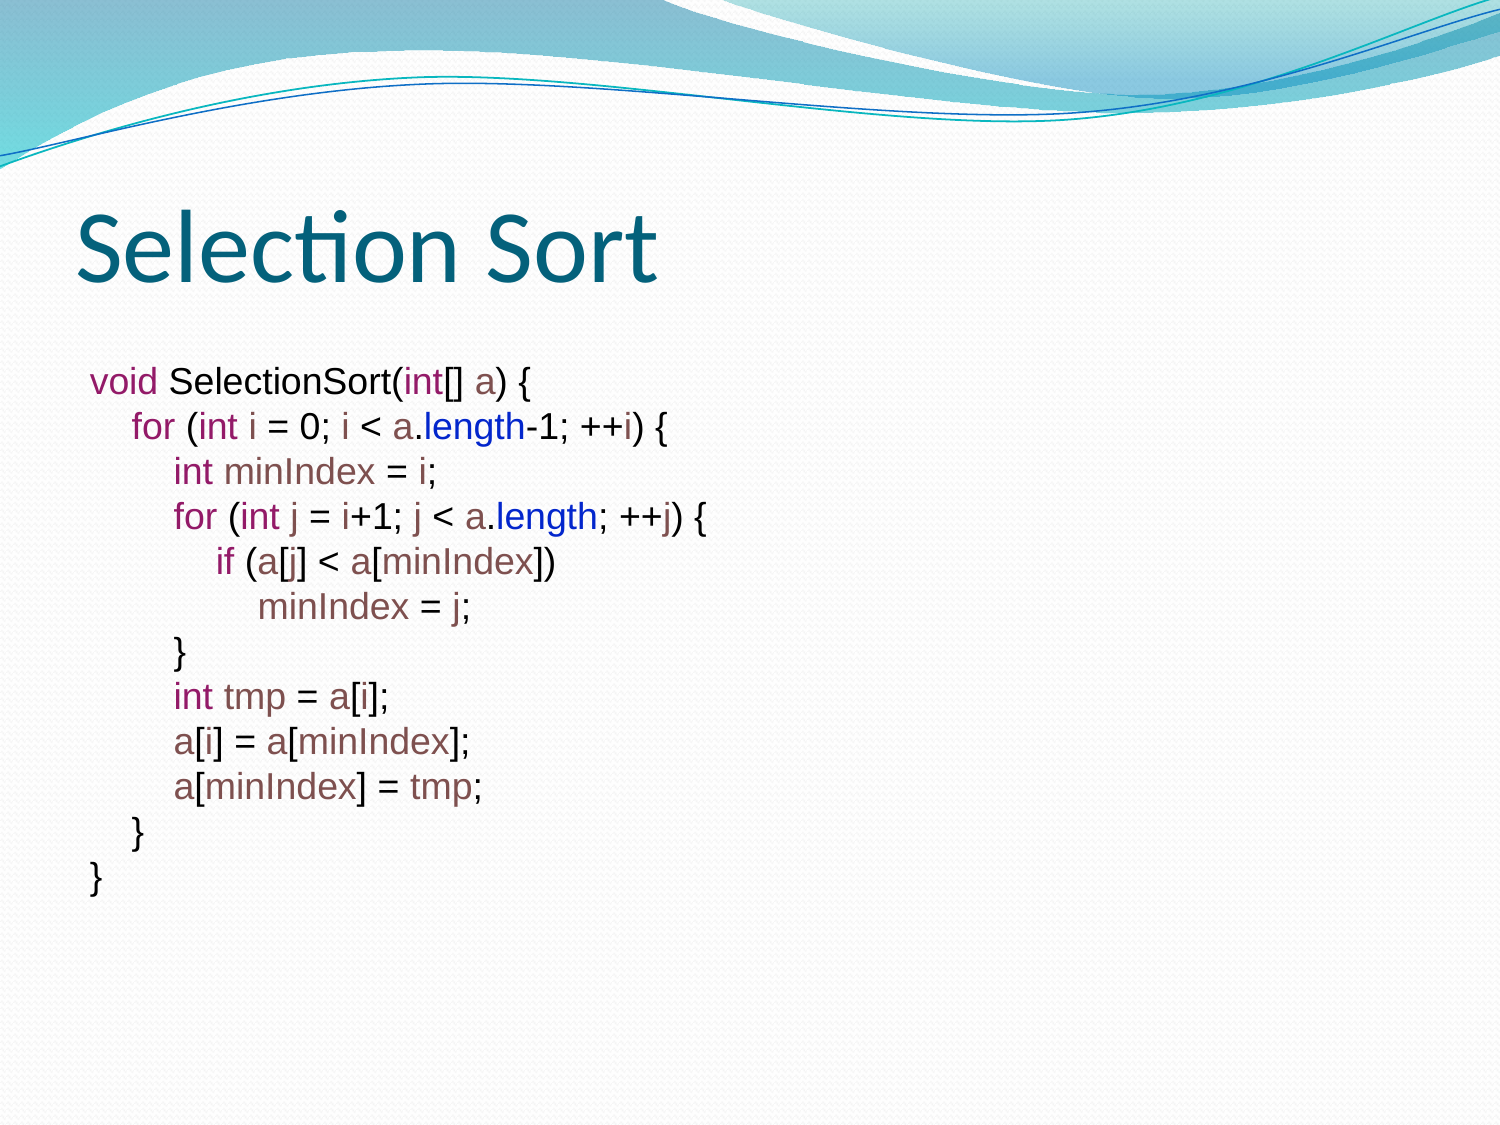

# Selection Sort
void SelectionSort(int[] a) {
    for (int i = 0; i < a.length-1; ++i) {
        int minIndex = i;
        for (int j = i+1; j < a.length; ++j) {
            if (a[j] < a[minIndex])
                minIndex = j;
        }
        int tmp = a[i];
        a[i] = a[minIndex];
        a[minIndex] = tmp;
    }
}